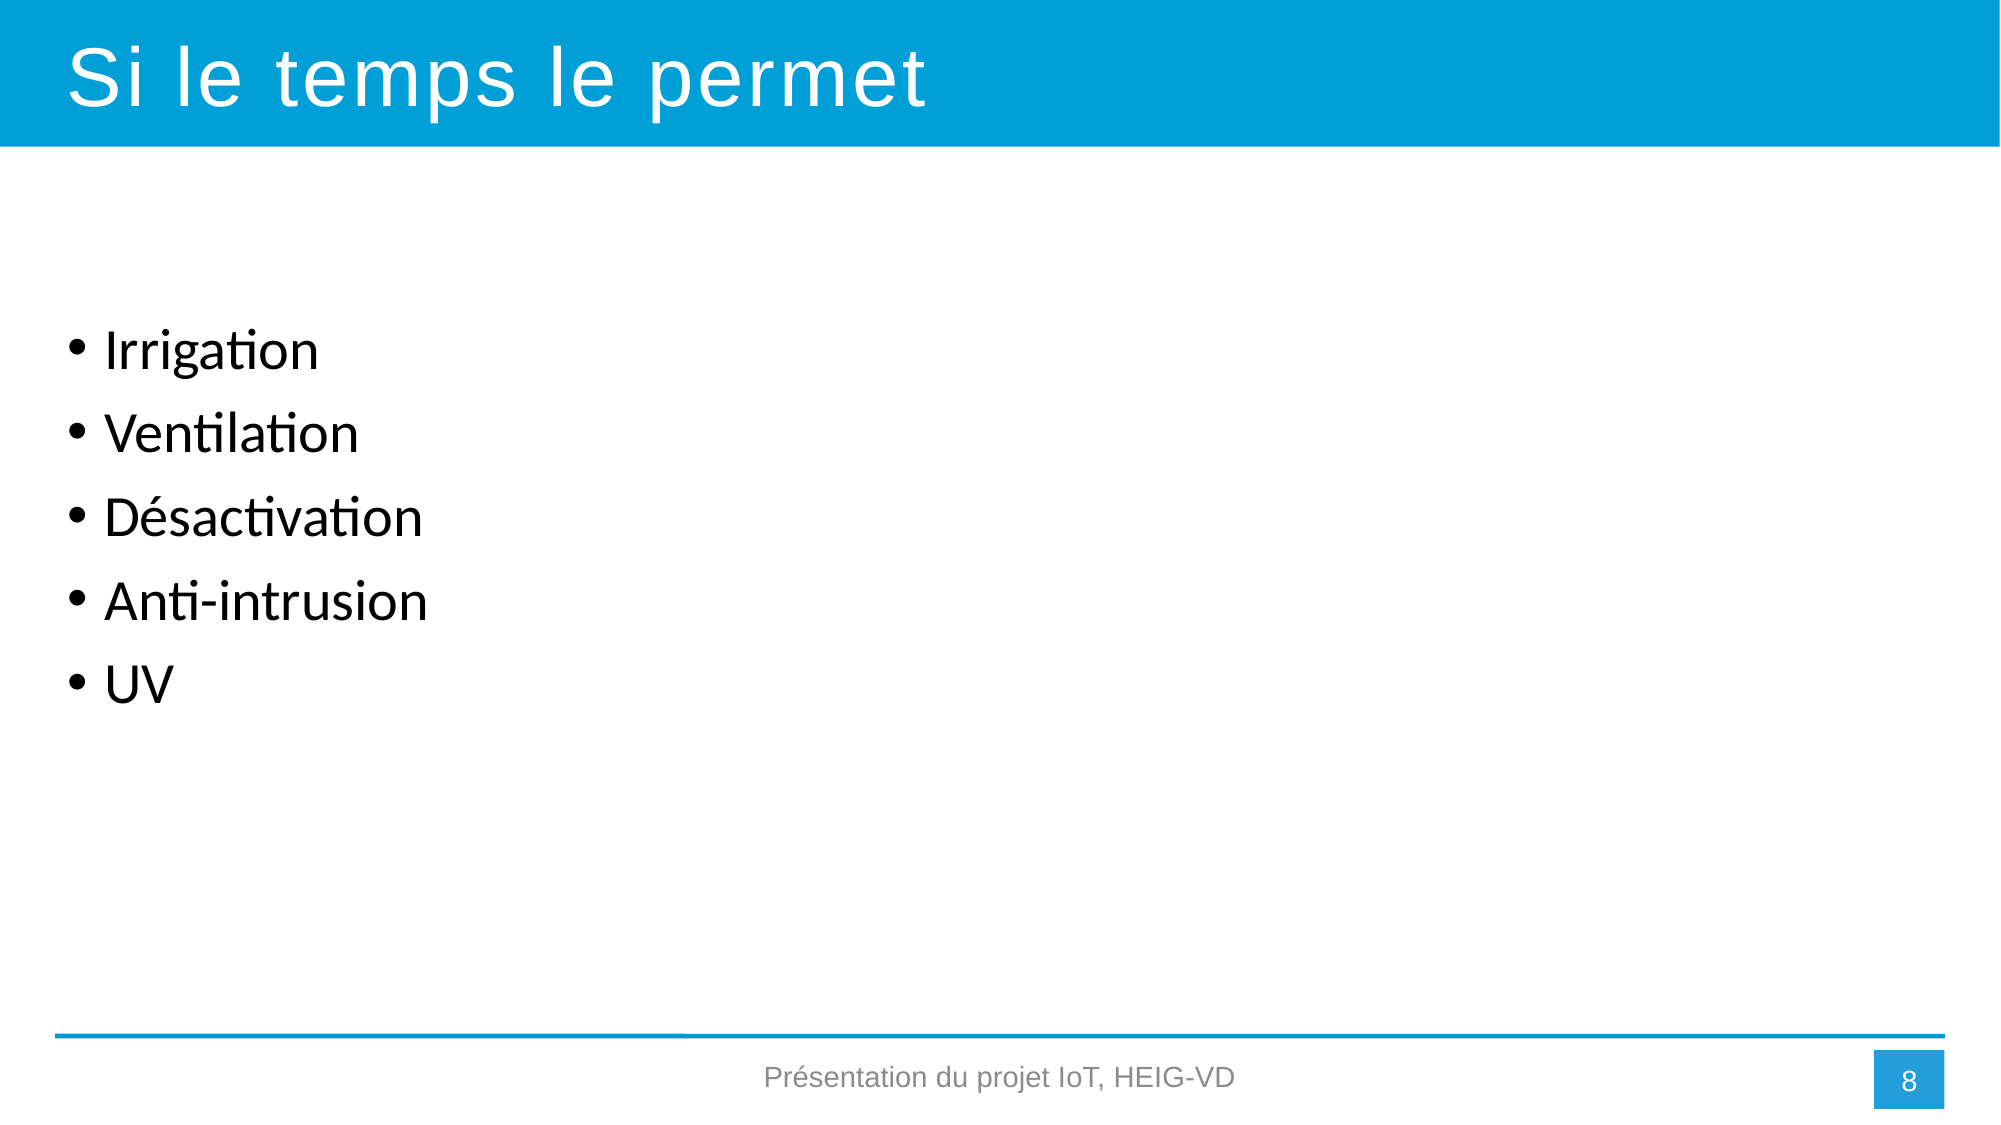

Si le temps le permet

Irrigation
Ventilation
Désactivation
Anti-intrusion
UV

Présentation du projet IoT, HEIG-VD
8